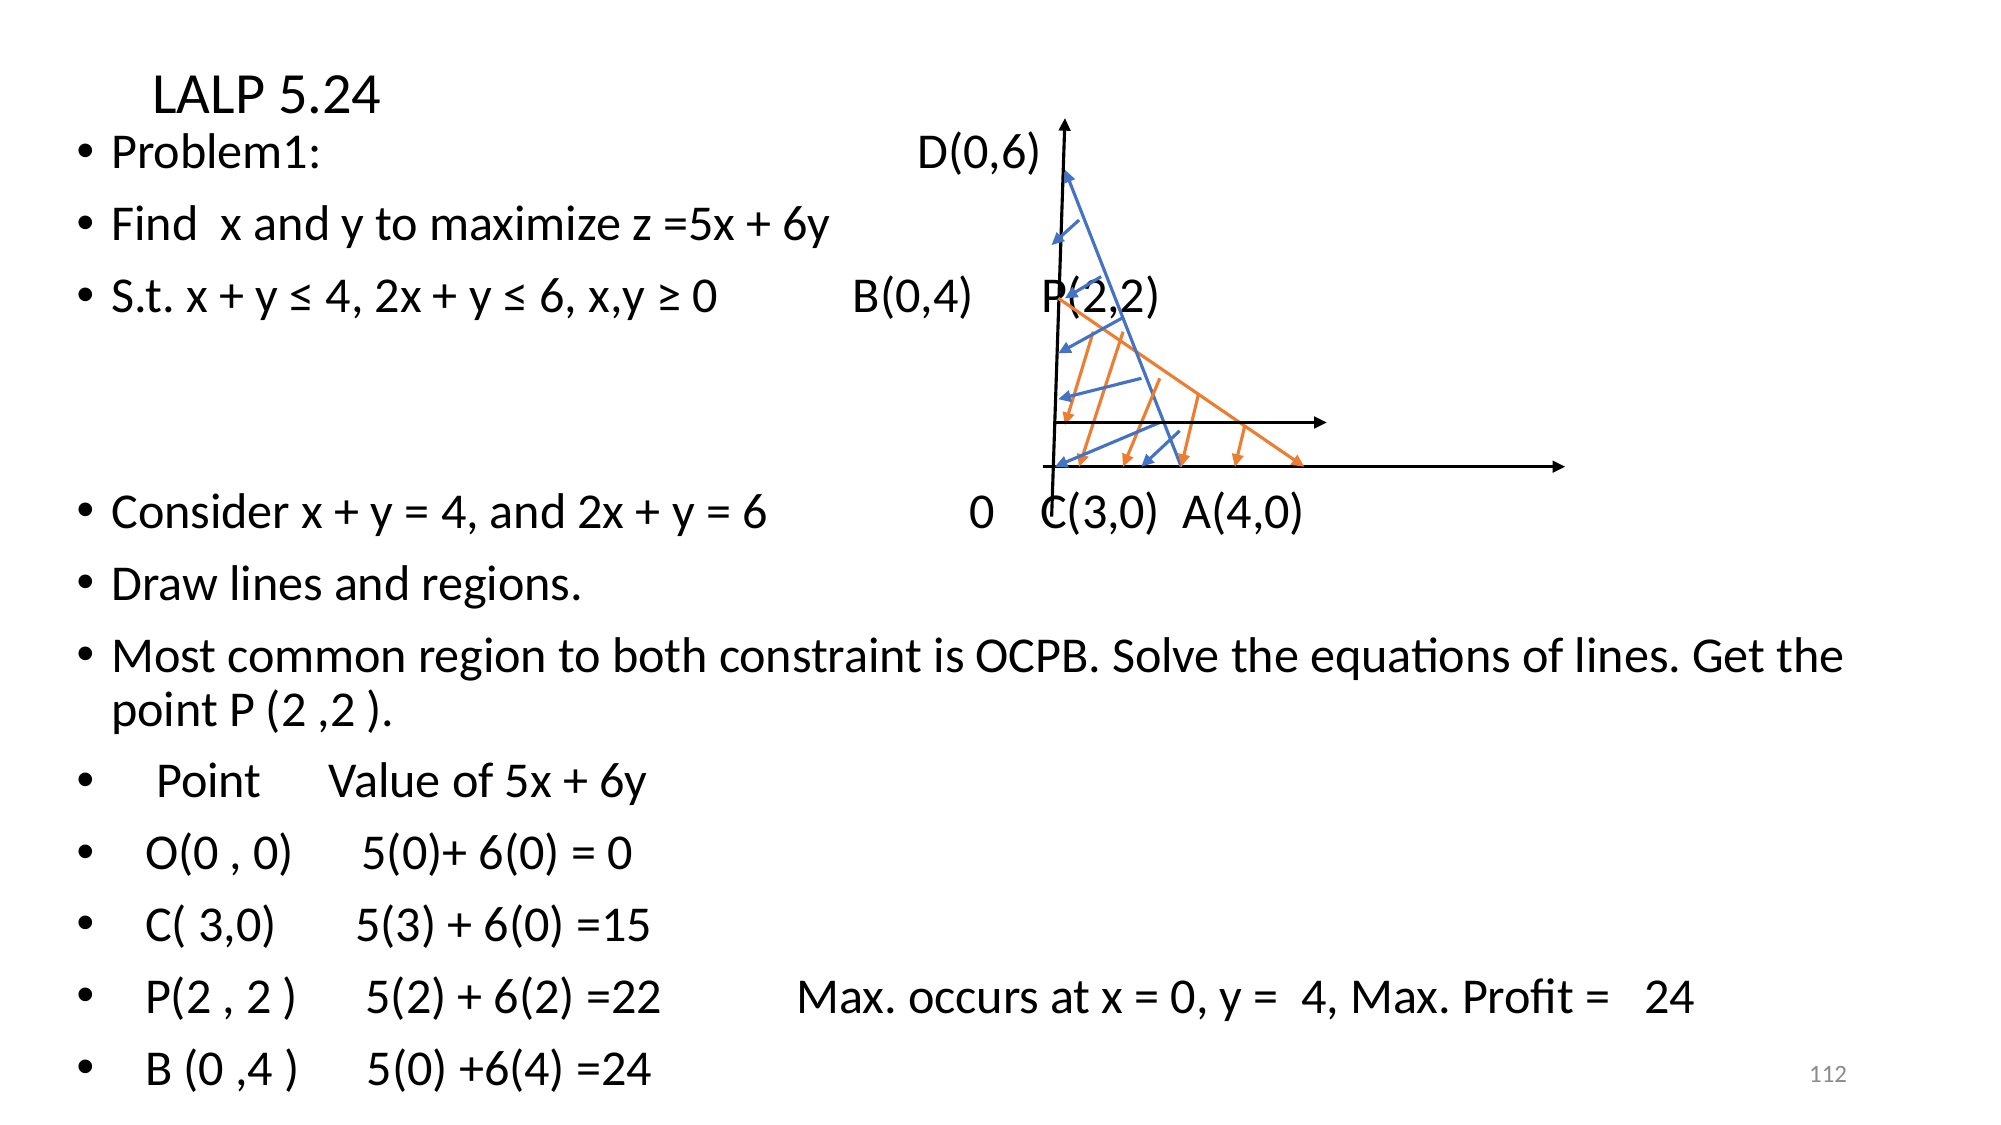

# LALP 5.24
Problem1:                                                     D(0,6)
Find  x and y to maximize z =5x + 6y
S.t. x + y ≤ 4, 2x + y ≤ 6, x,y ≥ 0            B(0,4)      P(2,2)

Consider x + y = 4, and 2x + y = 6                  0    C(3,0)  A(4,0)
Draw lines and regions.
Most common region to both constraint is OCPB. Solve the equations of lines. Get the point P (2 ,2 ).
    Point      Value of 5x + 6y
   O(0 , 0)      5(0)+ 6(0) = 0
   C( 3,0)       5(3) + 6(0) =15
   P(2 , 2 )      5(2) + 6(2) =22            Max. occurs at x = 0, y =  4, Max. Profit =   24
   B (0 ,4 )      5(0) +6(4) =24
112